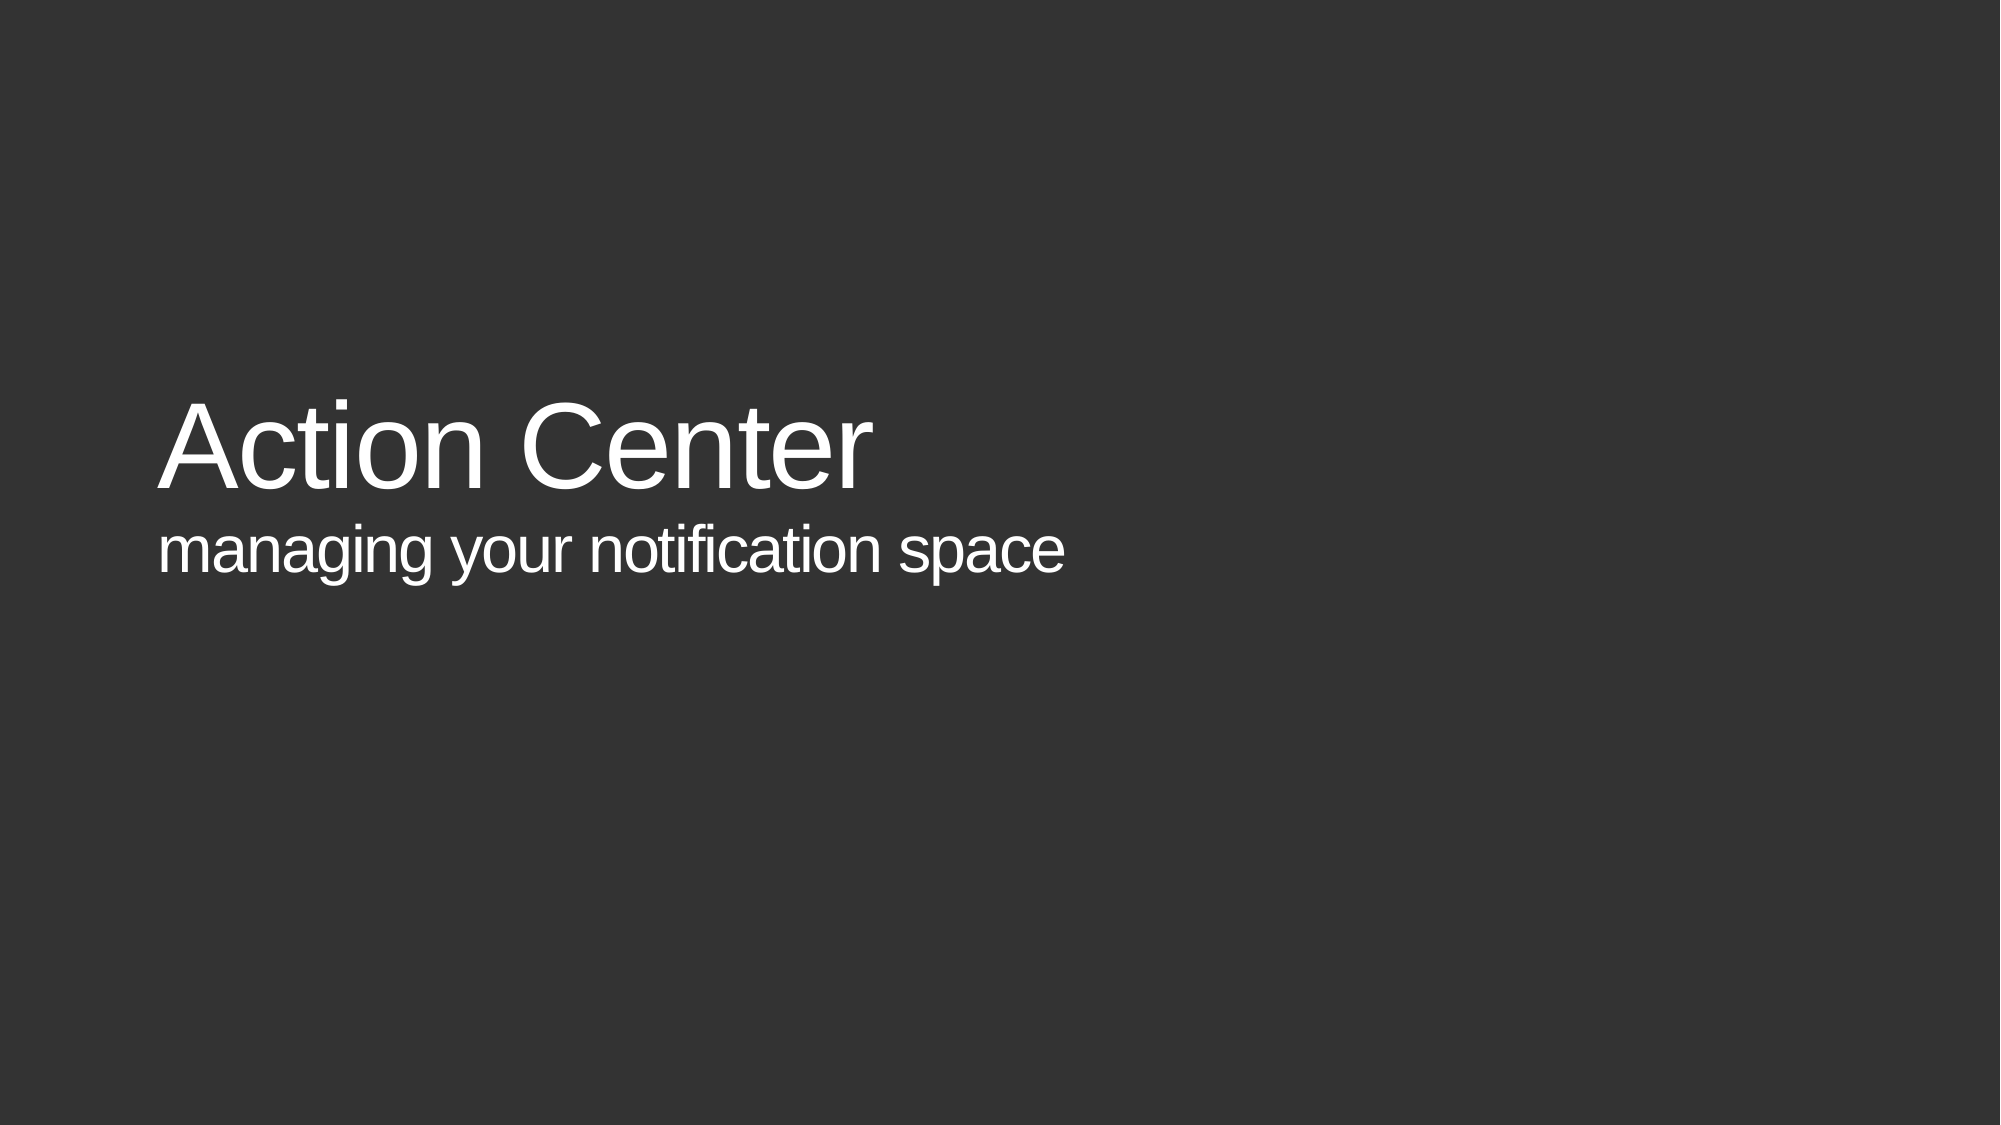

# Action Center managing your notification space